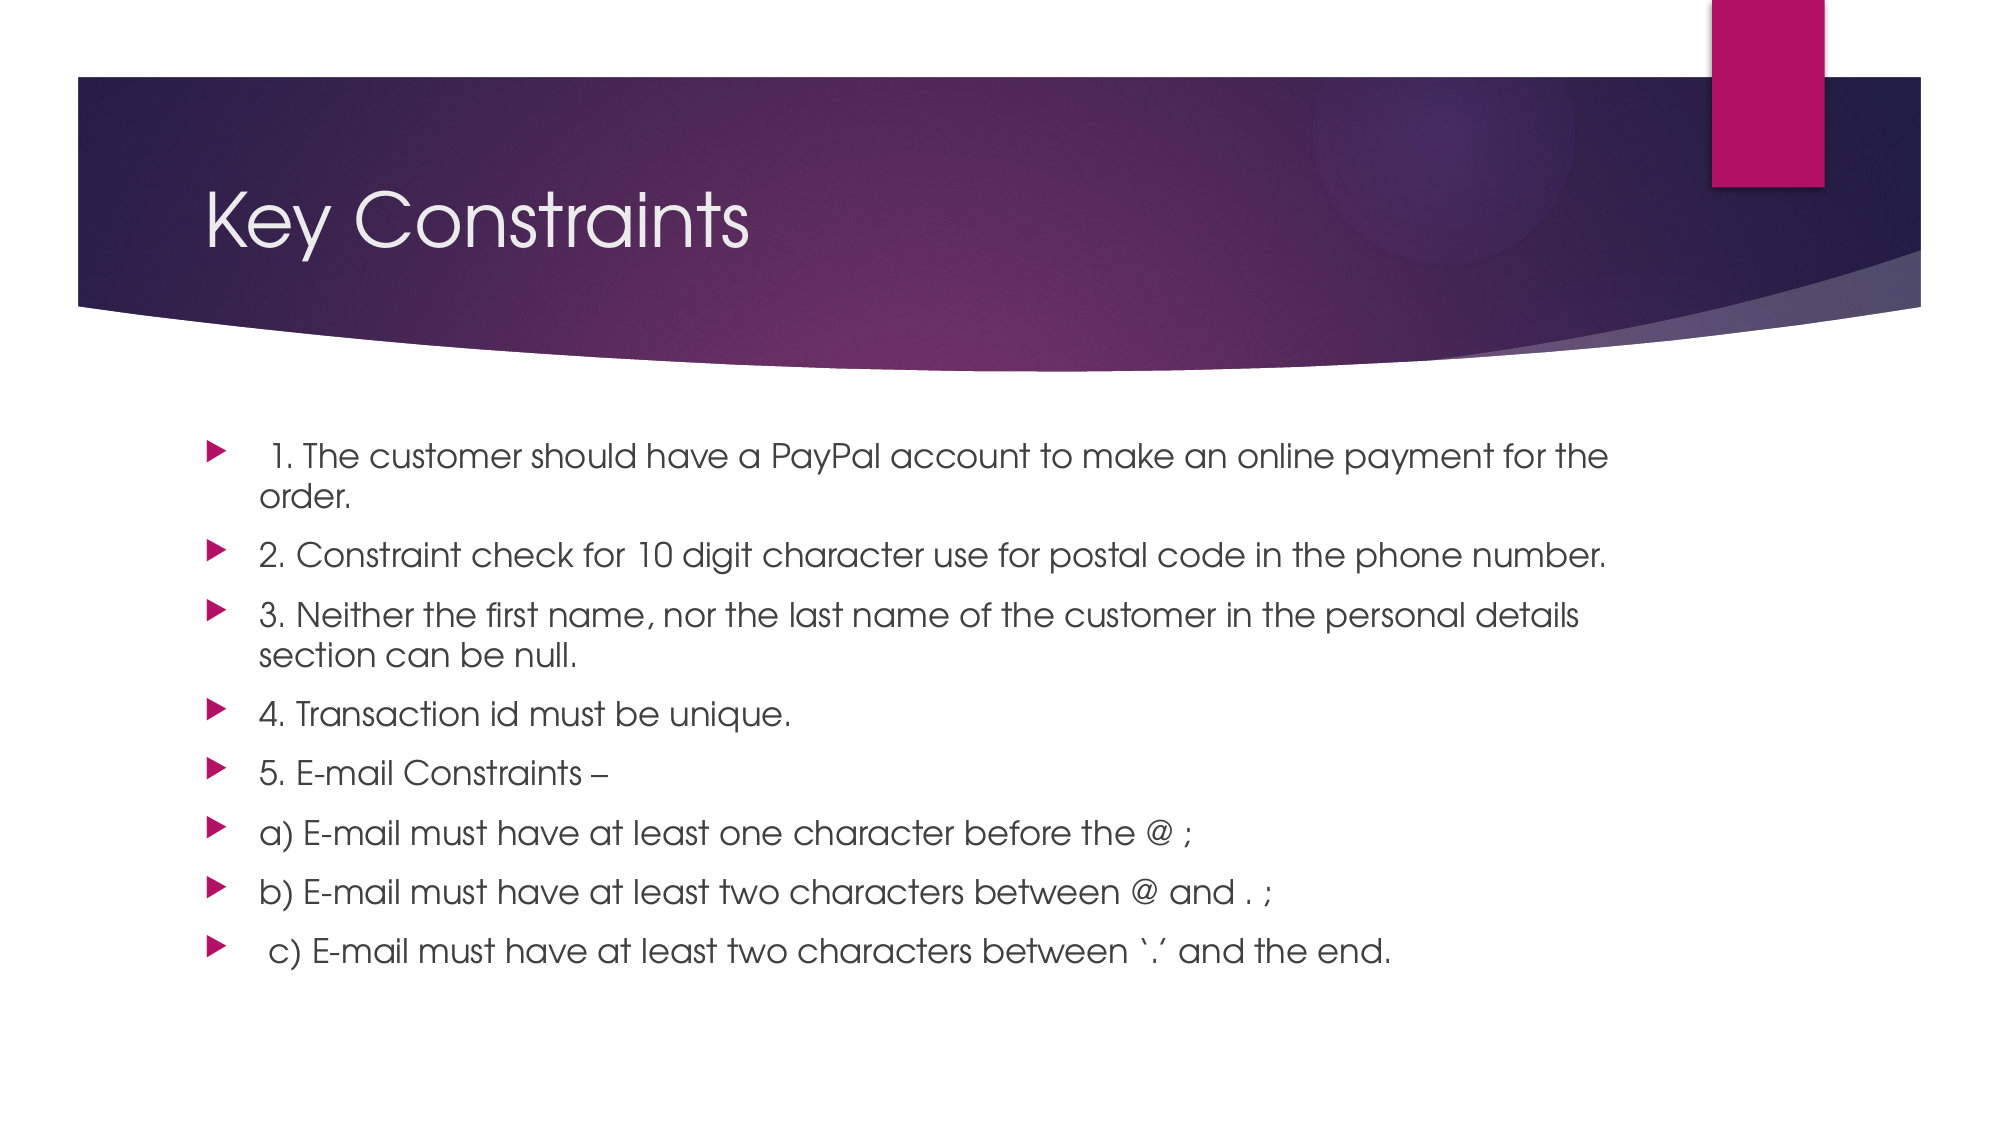

# Key Constraints
 1. The customer should have a PayPal account to make an online payment for the order.
2. Constraint check for 10 digit character use for postal code in the phone number.
3. Neither the first name, nor the last name of the customer in the personal details section can be null.
4. Transaction id must be unique.
5. E-mail Constraints –
a) E-mail must have at least one character before the @ ;
b) E-mail must have at least two characters between @ and . ;
 c) E-mail must have at least two characters between ‘.’ and the end.